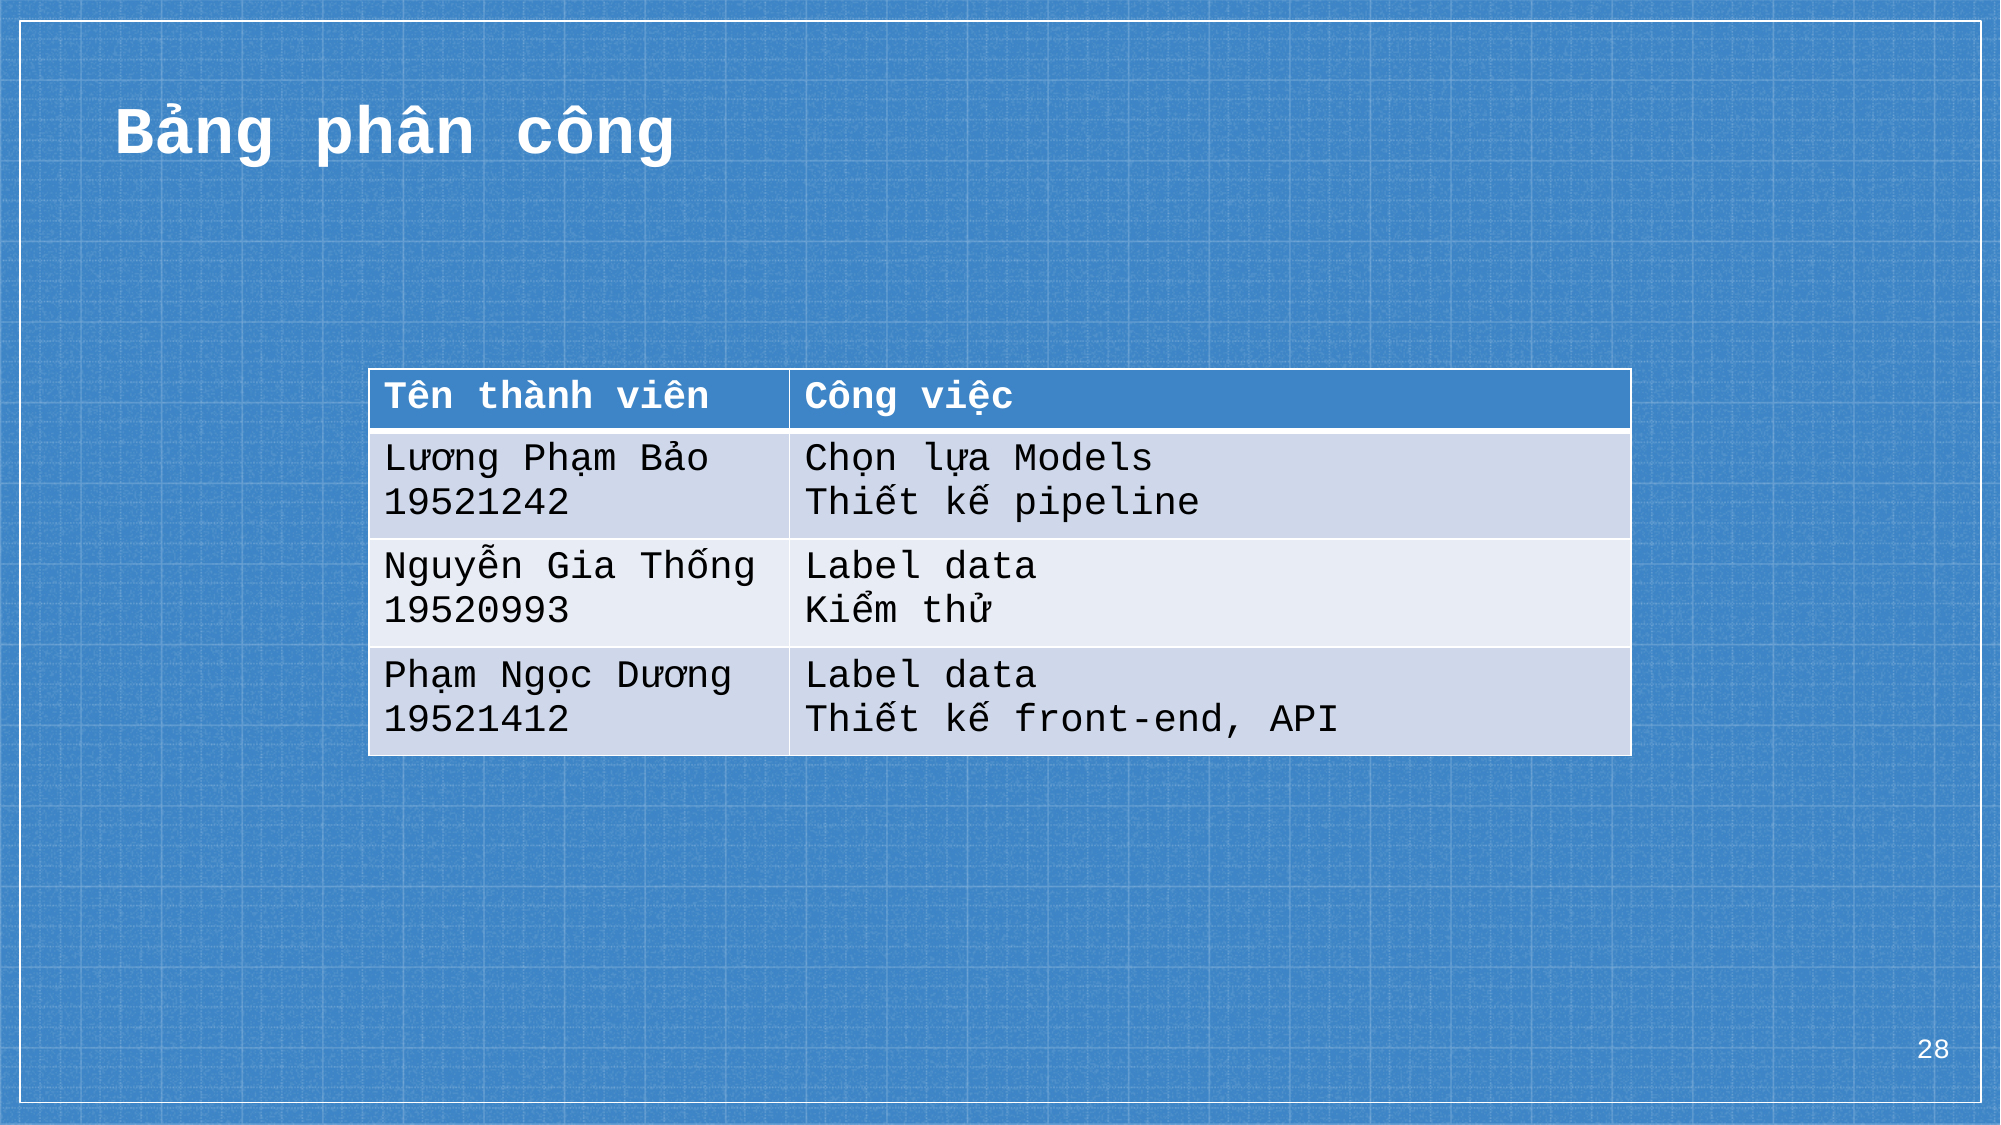

Bảng phân công
| Tên thành viên | Công việc |
| --- | --- |
| Lương Phạm Bảo 19521242 | Chọn lựa Models Thiết kế pipeline |
| Nguyễn Gia Thống 19520993 | Label data Kiểm thử |
| Phạm Ngọc Dương 19521412 | Label data Thiết kế front-end, API |
28